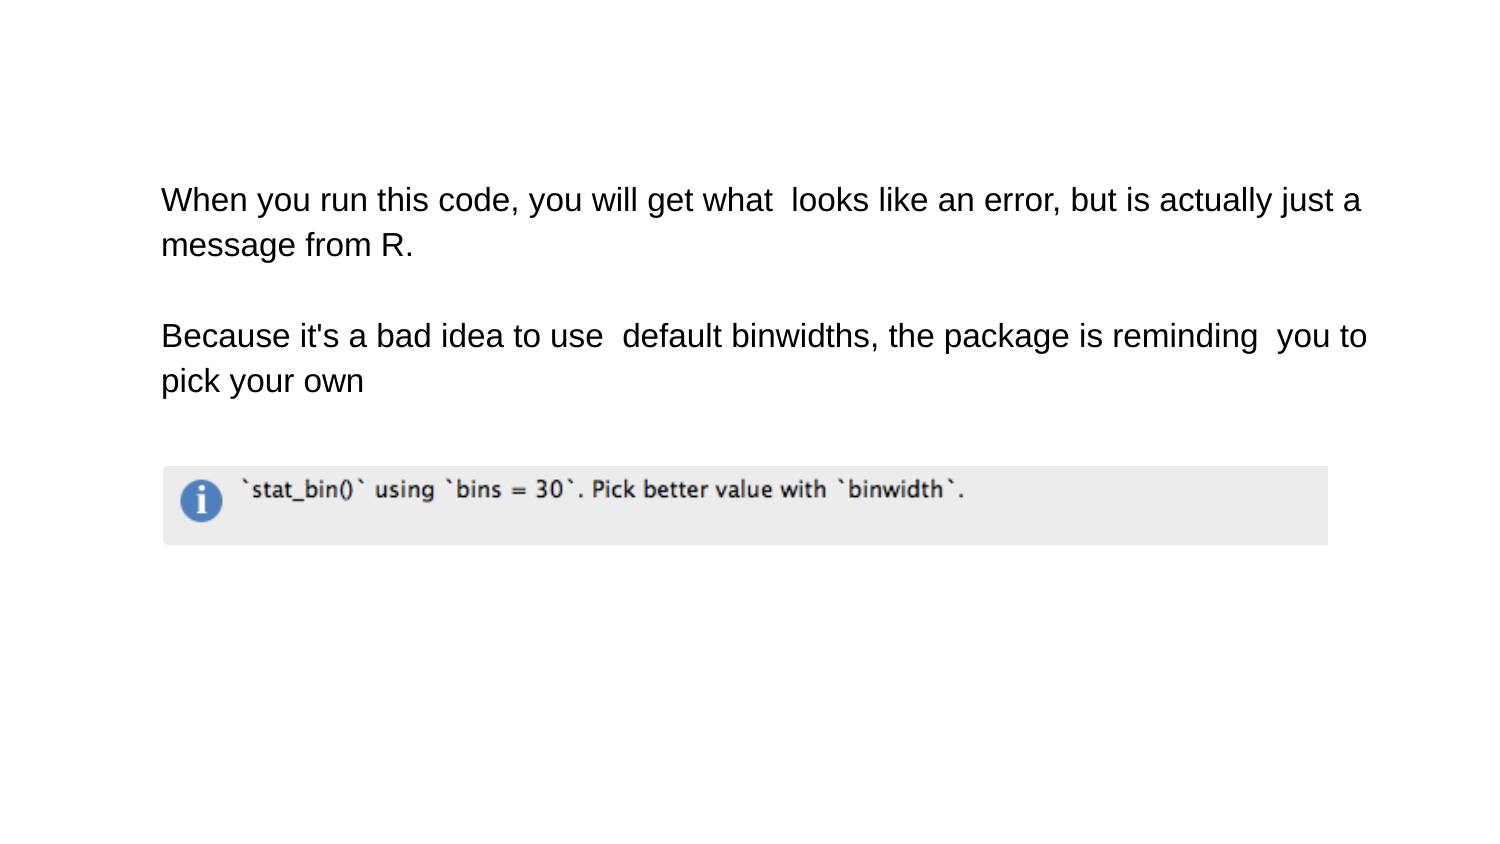

When you run this code, you will get what  looks like an error, but is actually just a  message from R.

Because it's a bad idea to use  default binwidths, the package is reminding  you to pick your own